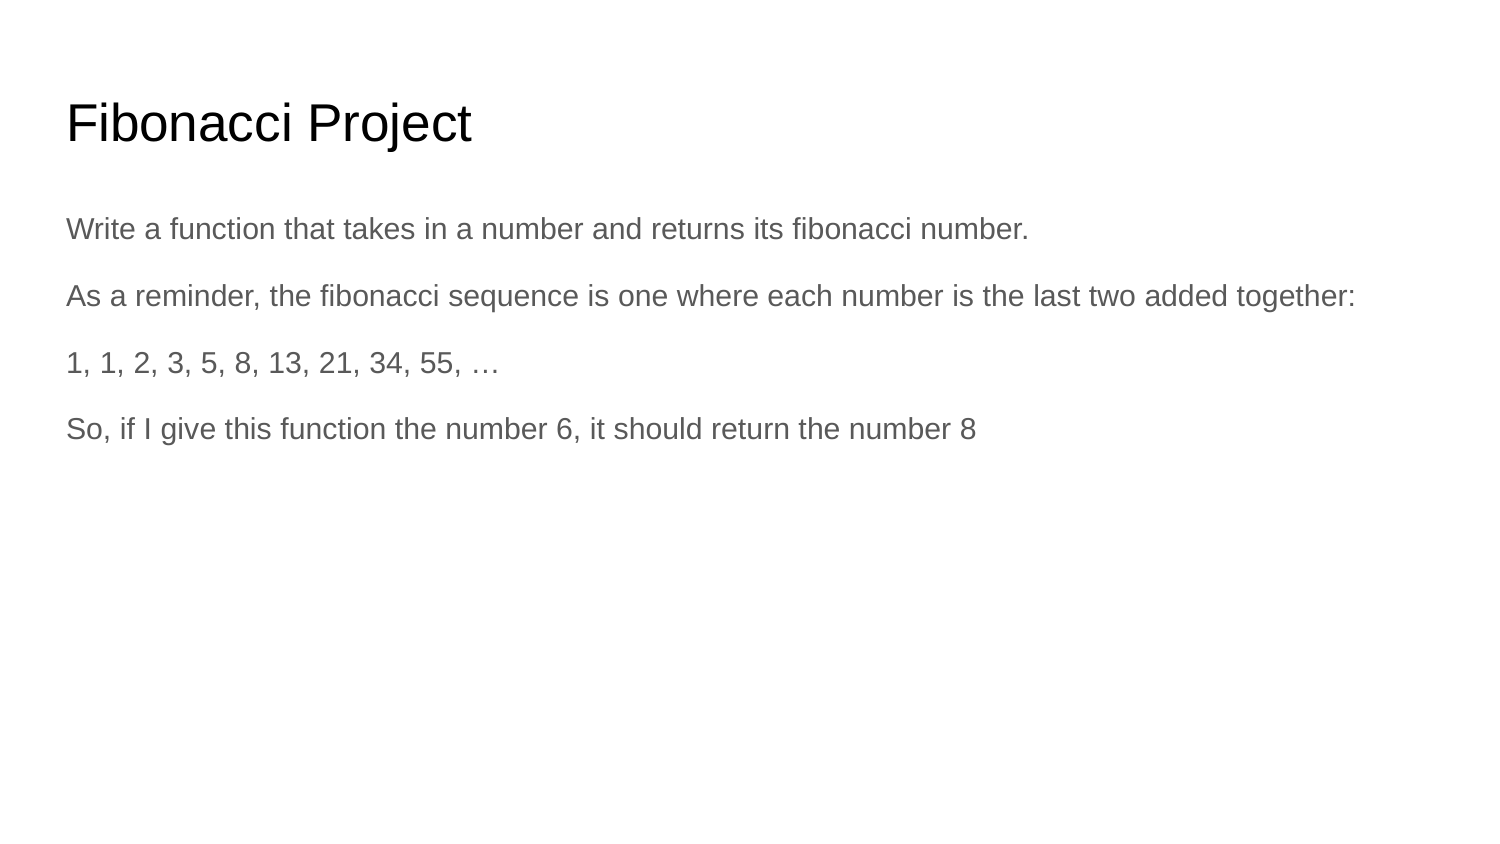

# Fibonacci Project
Write a function that takes in a number and returns its fibonacci number.
As a reminder, the fibonacci sequence is one where each number is the last two added together:
1, 1, 2, 3, 5, 8, 13, 21, 34, 55, …
So, if I give this function the number 6, it should return the number 8